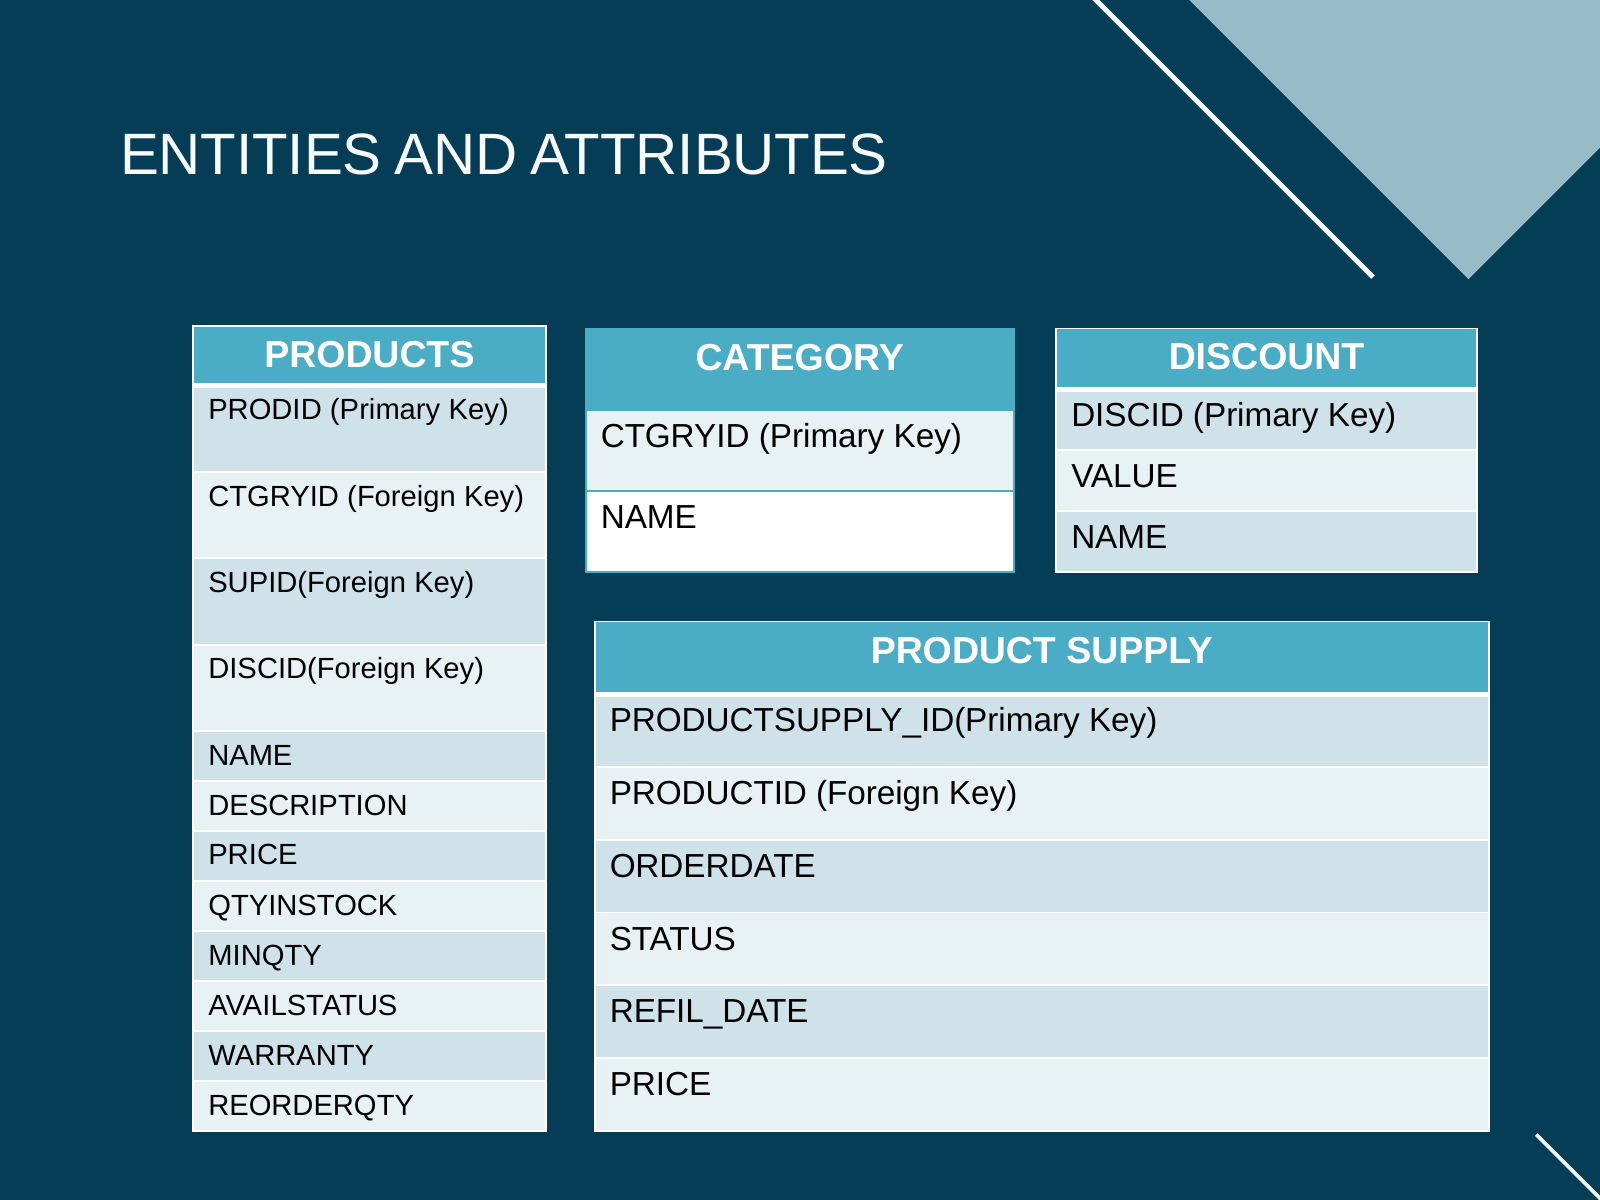

ENTITIES AND ATTRIBUTES
| PRODUCTS |
| --- |
| PRODID (Primary Key) |
| CTGRYID (Foreign Key) |
| SUPID(Foreign Key) |
| DISCID(Foreign Key) |
| NAME |
| DESCRIPTION |
| PRICE |
| QTYINSTOCK |
| MINQTY |
| AVAILSTATUS |
| WARRANTY |
| REORDERQTY |
| DISCOUNT |
| --- |
| DISCID (Primary Key) |
| VALUE |
| NAME |
| CATEGORY |
| --- |
| CTGRYID (Primary Key) |
| NAME |
| PRODUCT SUPPLY |
| --- |
| PRODUCTSUPPLY\_ID(Primary Key) |
| PRODUCTID (Foreign Key) |
| ORDERDATE |
| STATUS |
| REFIL\_DATE |
| PRICE |